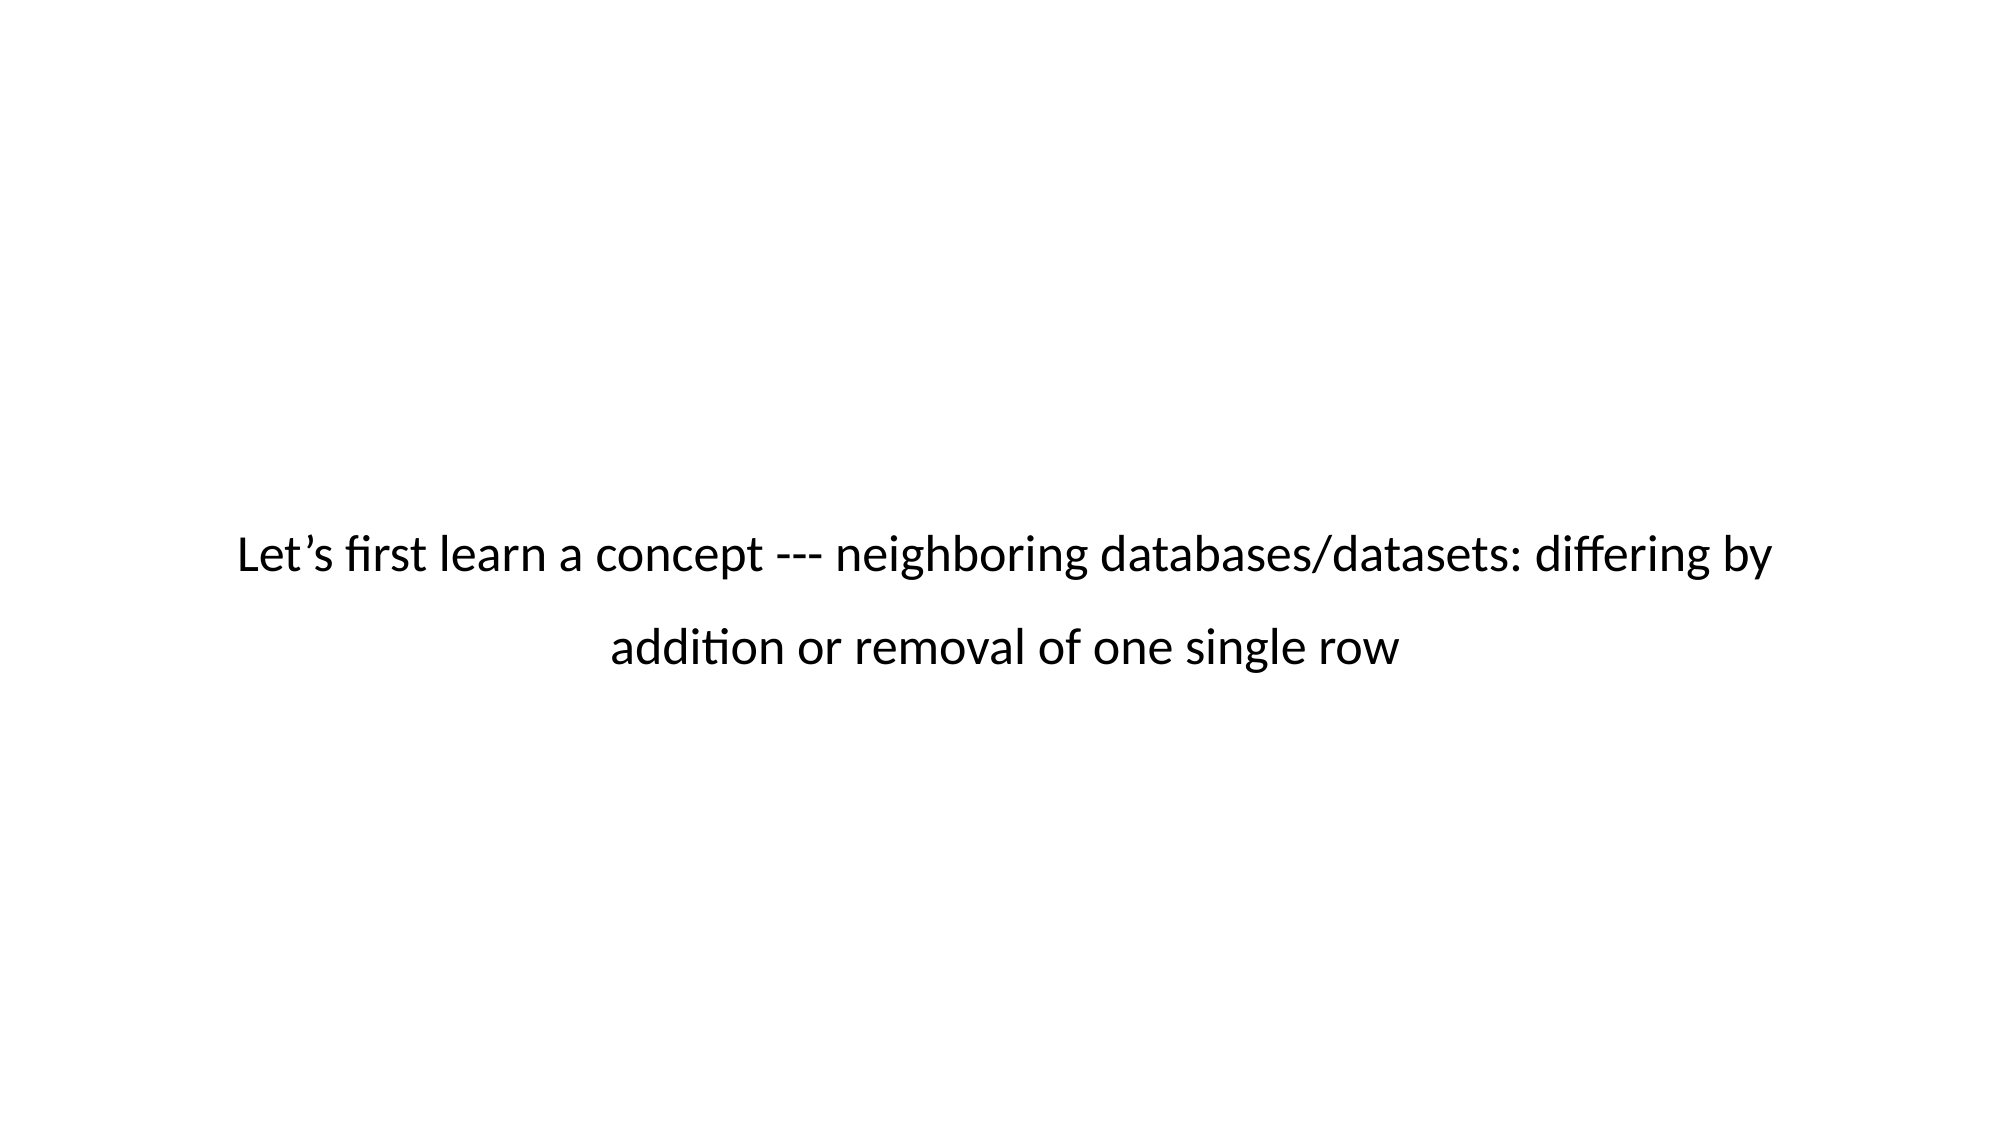

Let’s first learn a concept --- neighboring databases/datasets: differing by addition or removal of one single row